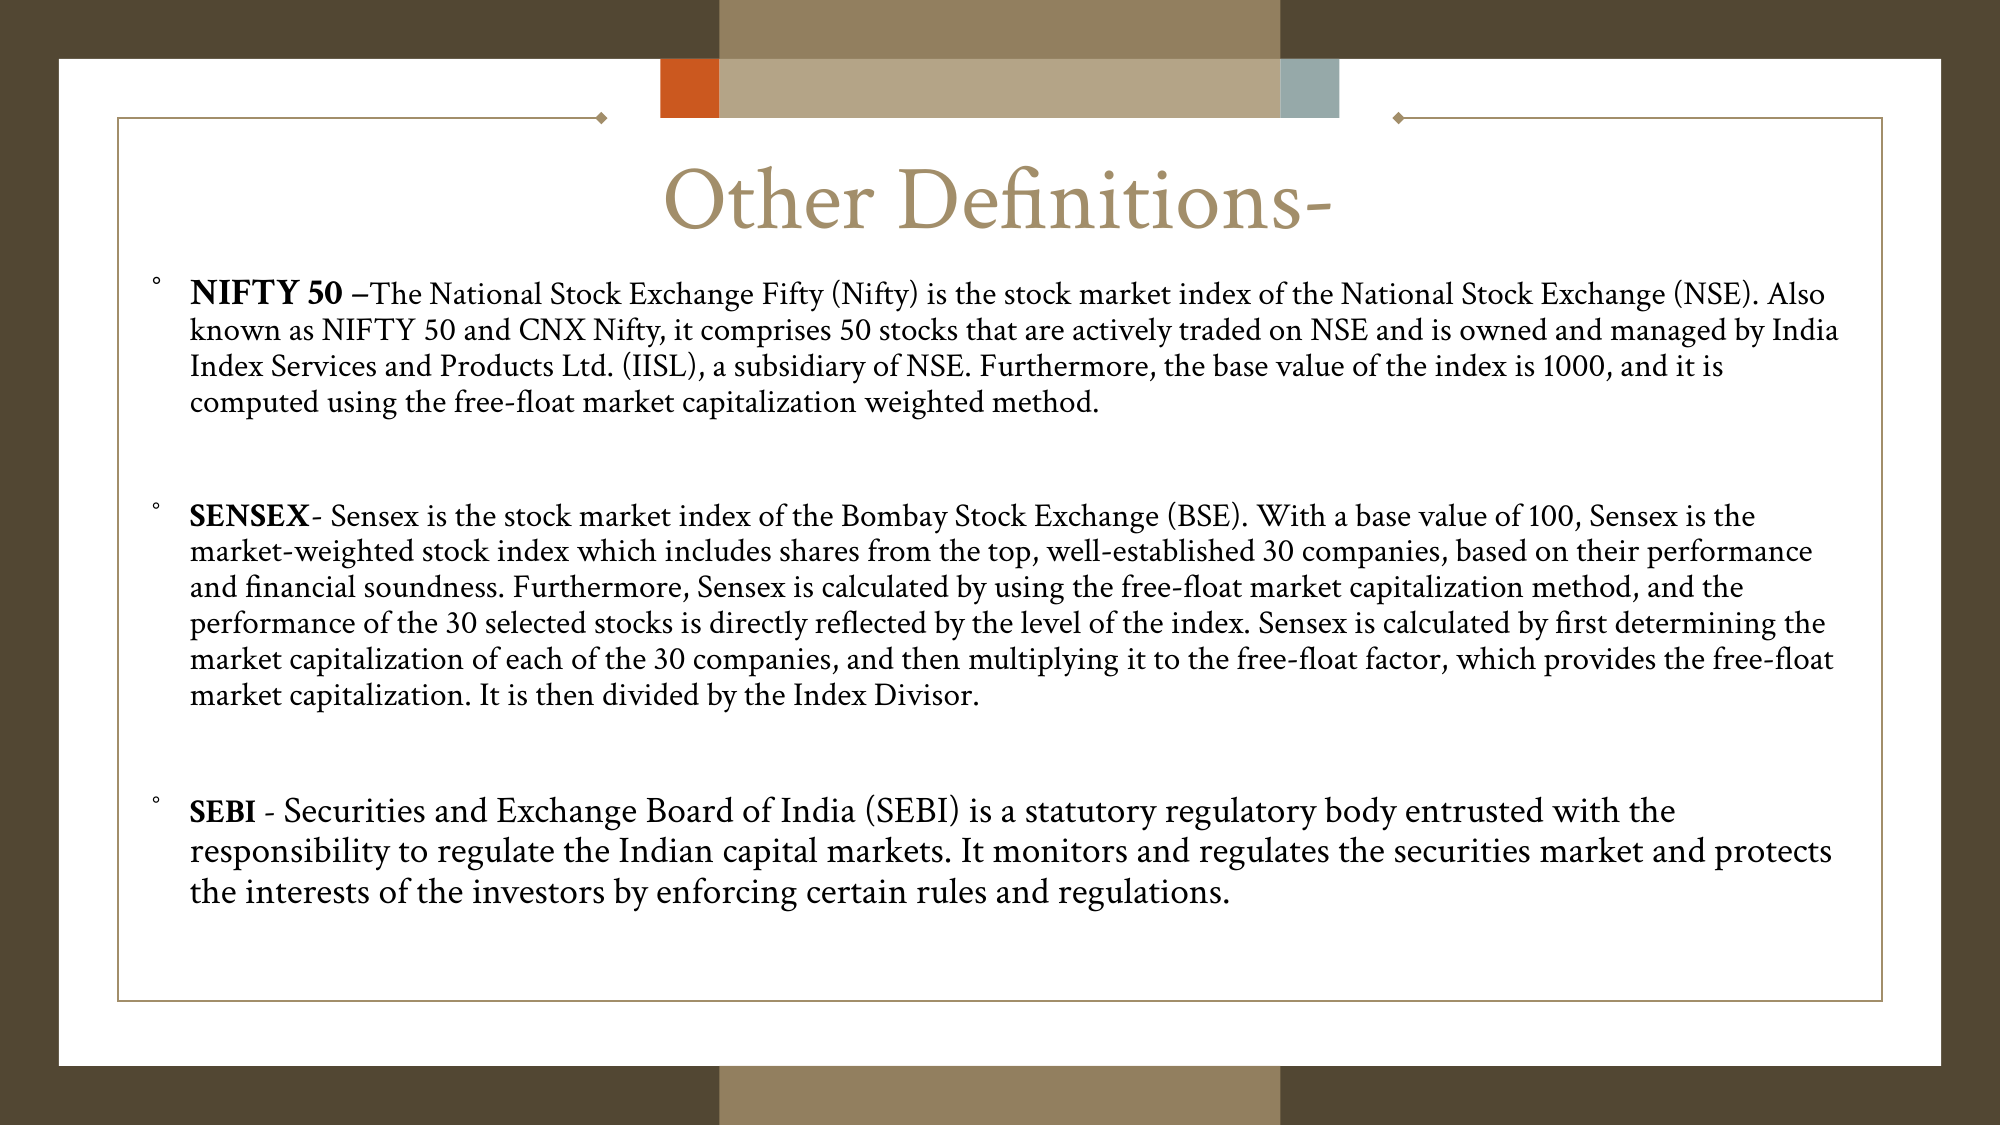

# Other Definitions-
NIFTY 50 –The National Stock Exchange Fifty (Nifty) is the stock market index of the National Stock Exchange (NSE). Also known as NIFTY 50 and CNX Nifty, it comprises 50 stocks that are actively traded on NSE and is owned and managed by India Index Services and Products Ltd. (IISL), a subsidiary of NSE. Furthermore, the base value of the index is 1000, and it is computed using the free-float market capitalization weighted method.

SENSEX- Sensex is the stock market index of the Bombay Stock Exchange (BSE). With a base value of 100, Sensex is the market-weighted stock index which includes shares from the top, well-established 30 companies, based on their performance and financial soundness. Furthermore, Sensex is calculated by using the free-float market capitalization method, and the performance of the 30 selected stocks is directly reflected by the level of the index. Sensex is calculated by first determining the market capitalization of each of the 30 companies, and then multiplying it to the free-float factor, which provides the free-float market capitalization. It is then divided by the Index Divisor.

SEBI - Securities and Exchange Board of India (SEBI) is a statutory regulatory body entrusted with the responsibility to regulate the Indian capital markets. It monitors and regulates the securities market and protects the interests of the investors by enforcing certain rules and regulations.